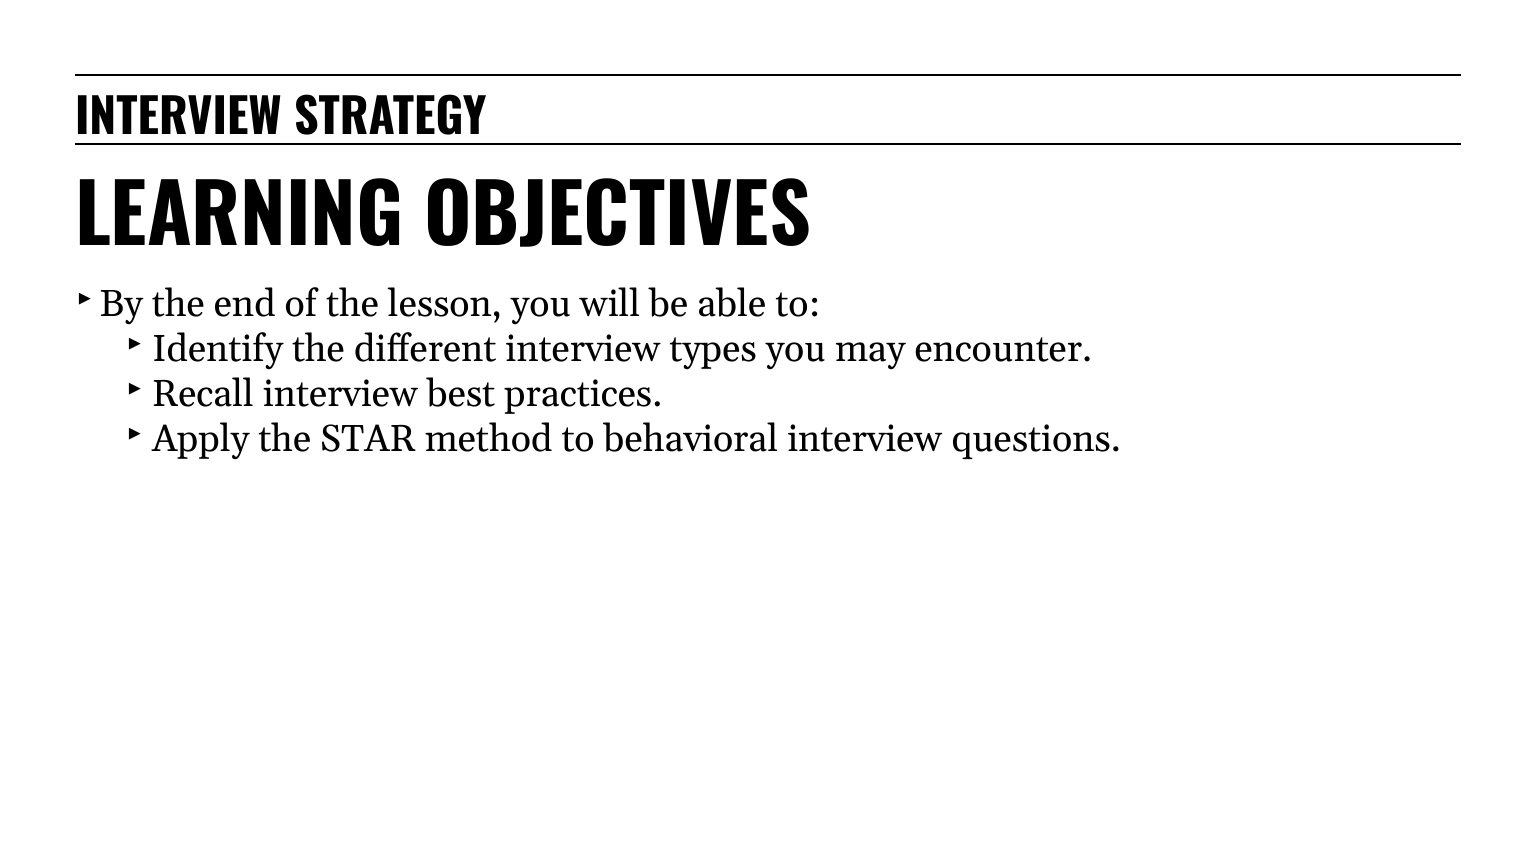

INTERVIEW STRATEGY
# LEARNING OBJECTIVES

By the end of the lesson, you will be able to:
Identify the different interview types you may encounter.
Recall interview best practices.
Apply the STAR method to behavioral interview questions.